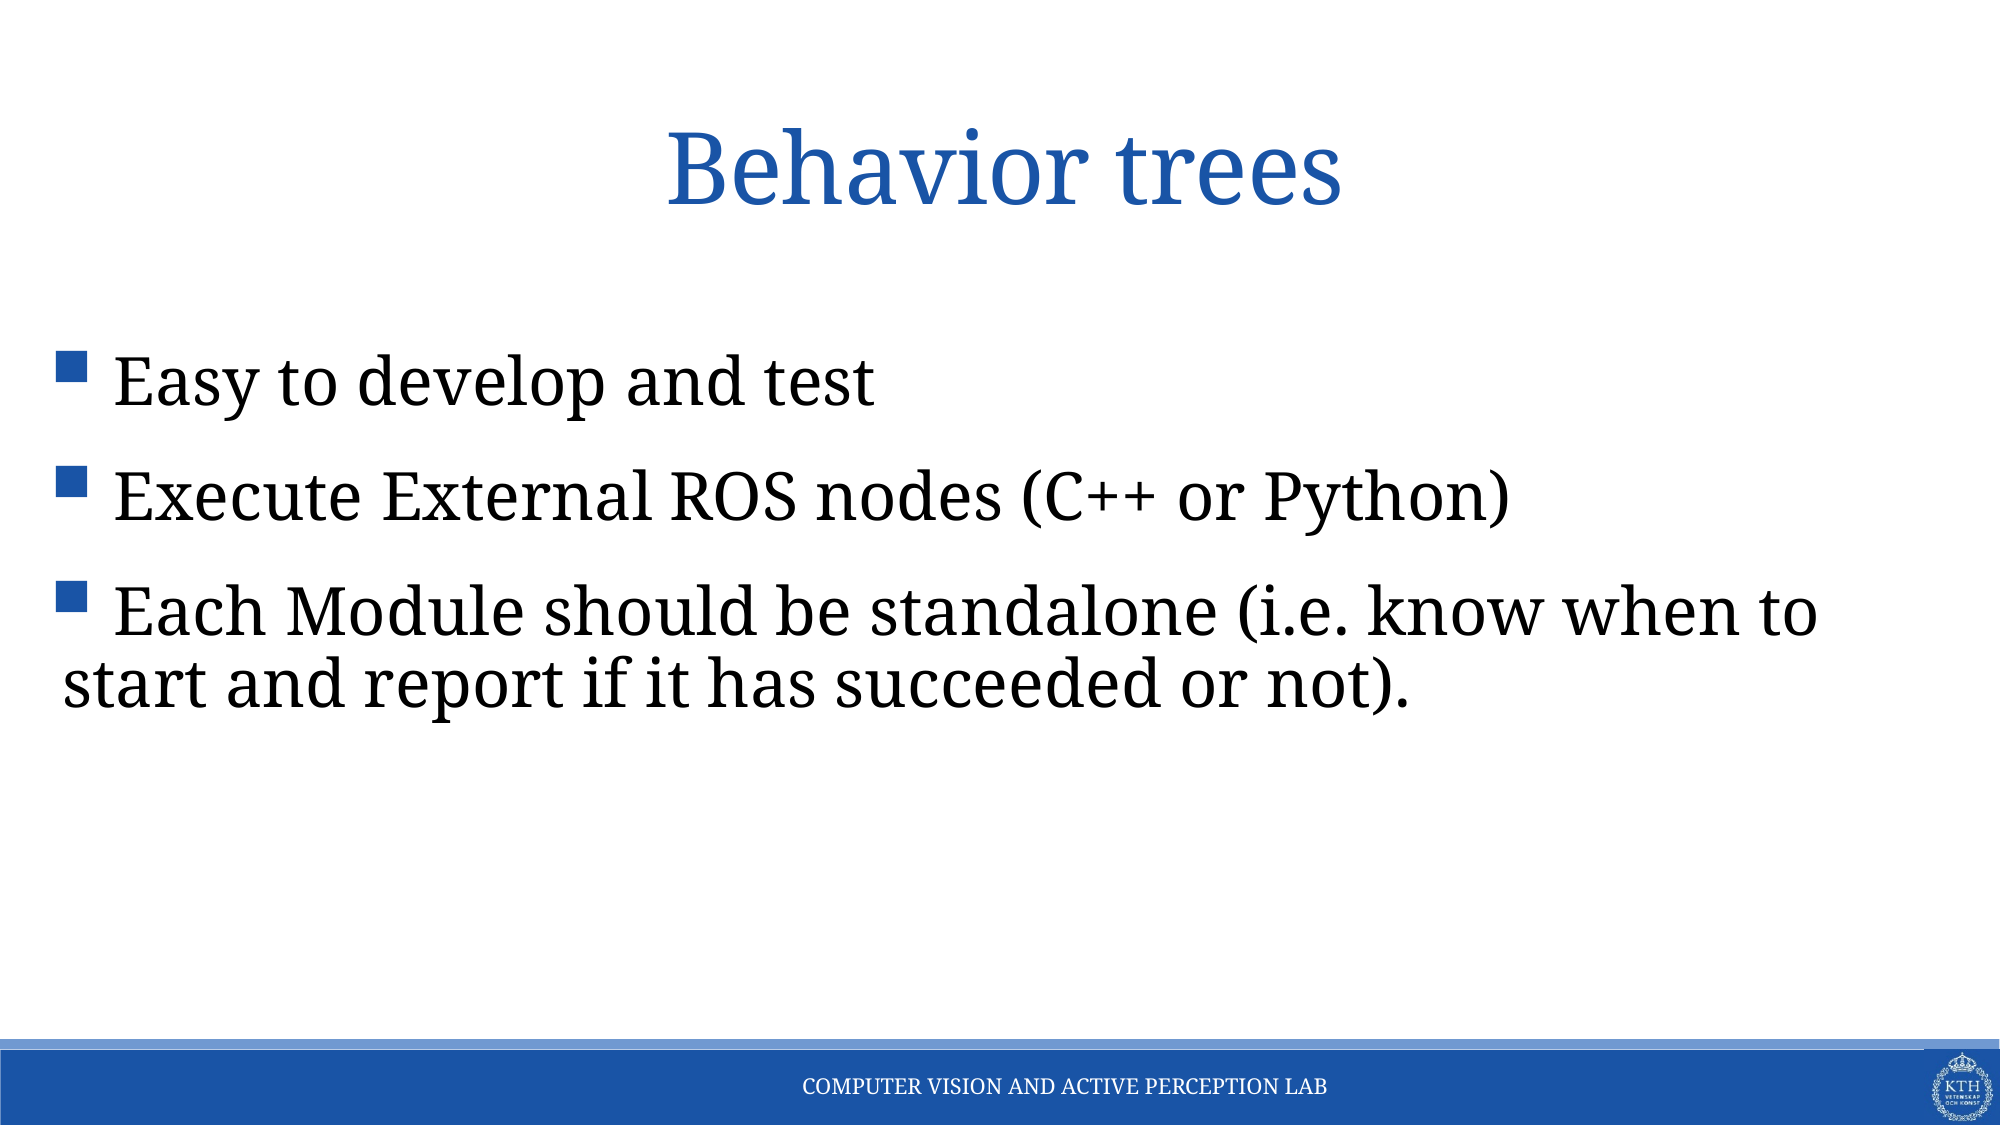

# Behavior trees
 Easy to develop and test
 Execute External ROS nodes (C++ or Python)
 Each Module should be standalone (i.e. know when to start and report if it has succeeded or not).

COMPUTER VISION AND ACTIVE PERCEPTION LAB